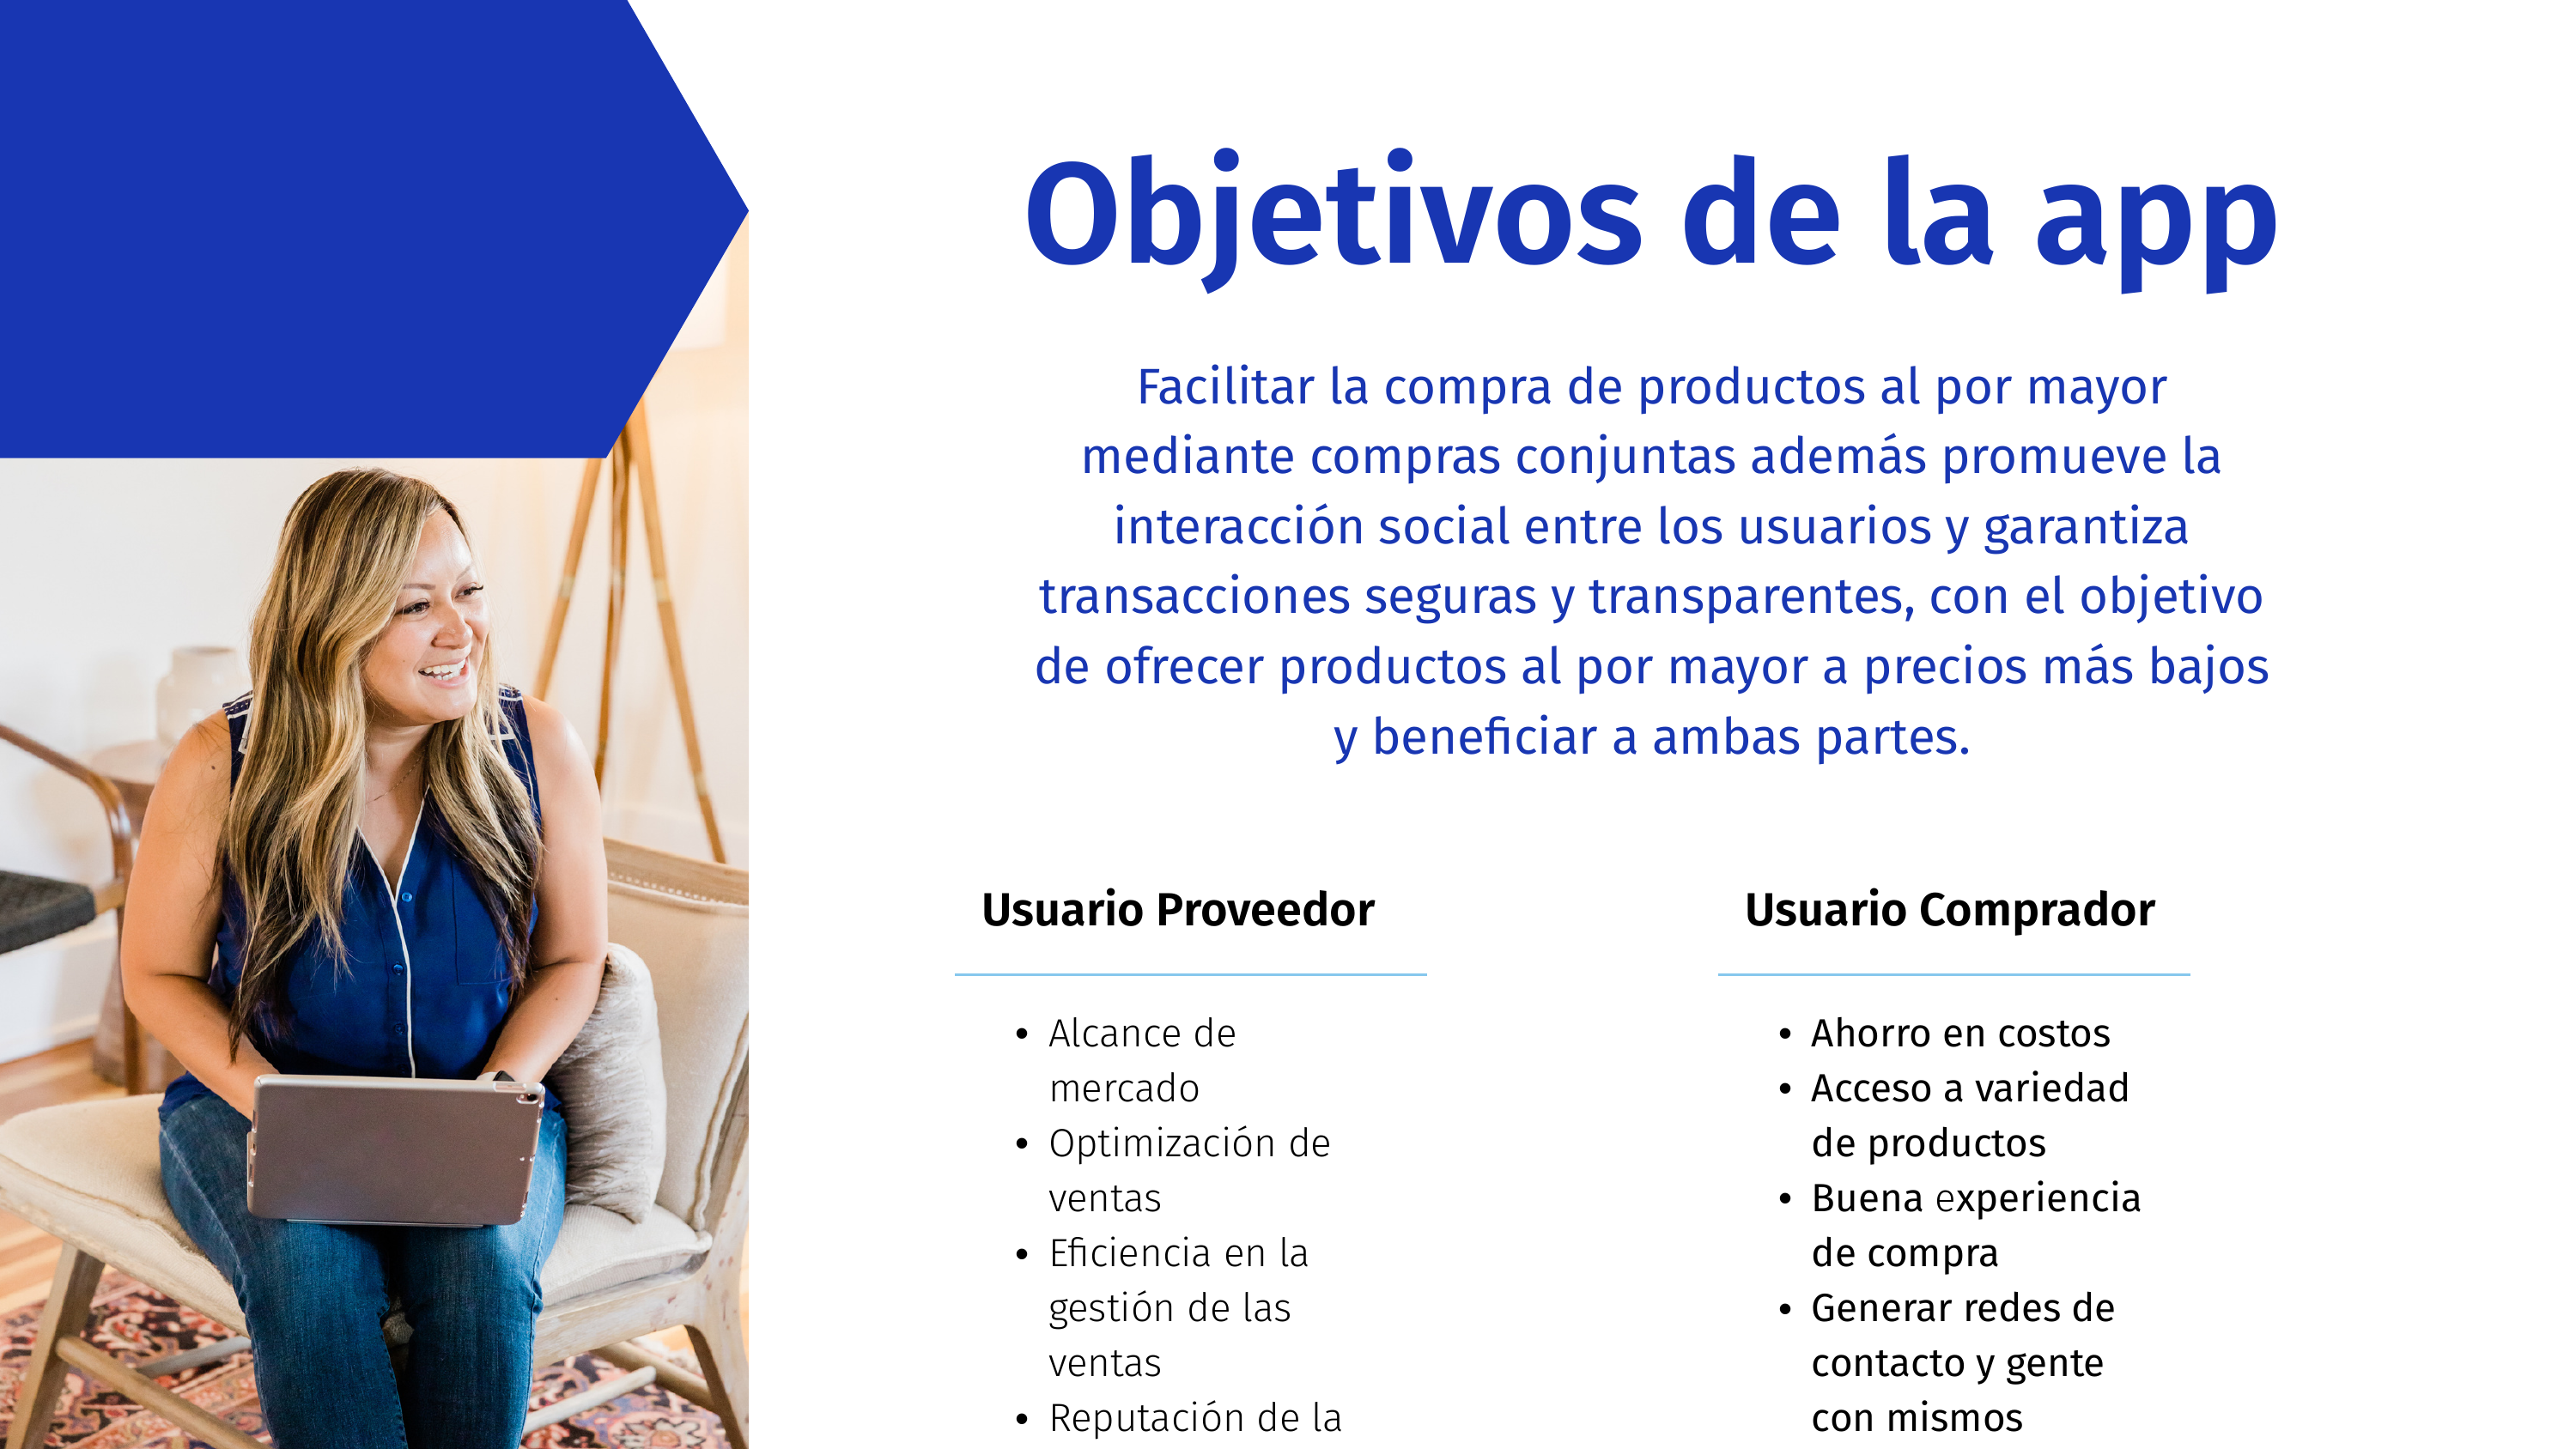

Objetivos de la app

Facilitar la compra de productos al por mayor mediante compras conjuntas además promueve la interacción social entre los usuarios y garantiza transacciones seguras y transparentes, con el objetivo de ofrecer productos al por mayor a precios más bajos y beneficiar a ambas partes.

| Usuario Proveedor |
| --- |
| Alcance de mercado Optimización de ventas Eficiencia en la gestión de las ventas Reputación de la marca Conseguir mas Ventas |
| Usuario Comprador |
| --- |
| Ahorro en costos Acceso a variedad de productos Buena experiencia de compra Generar redes de contacto y gente con mismos intereses |